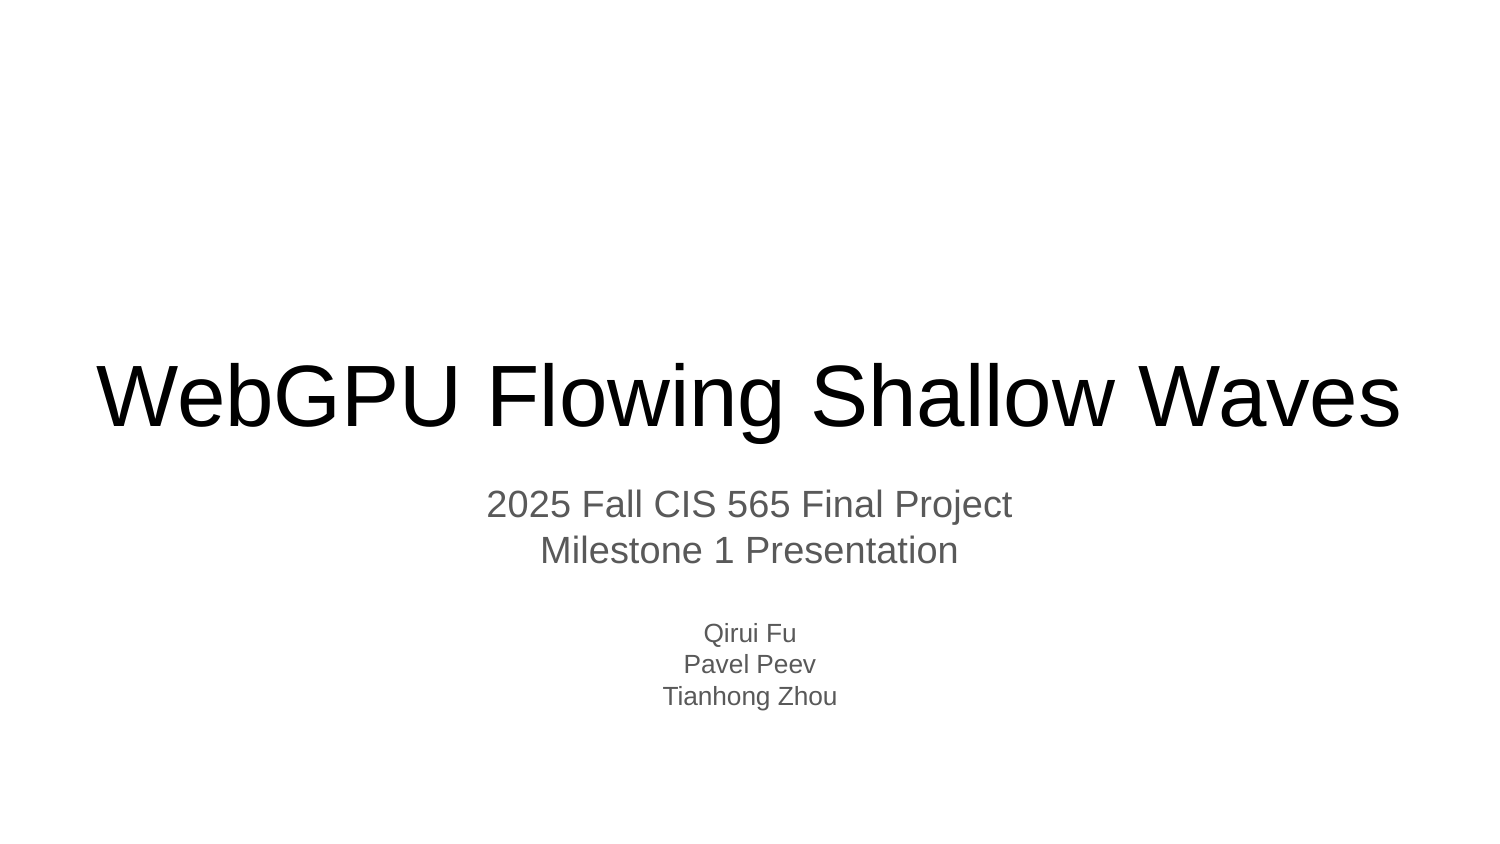

# WebGPU Flowing Shallow Waves
2025 Fall CIS 565 Final Project
Milestone 1 Presentation

Qirui Fu
Pavel Peev
Tianhong Zhou